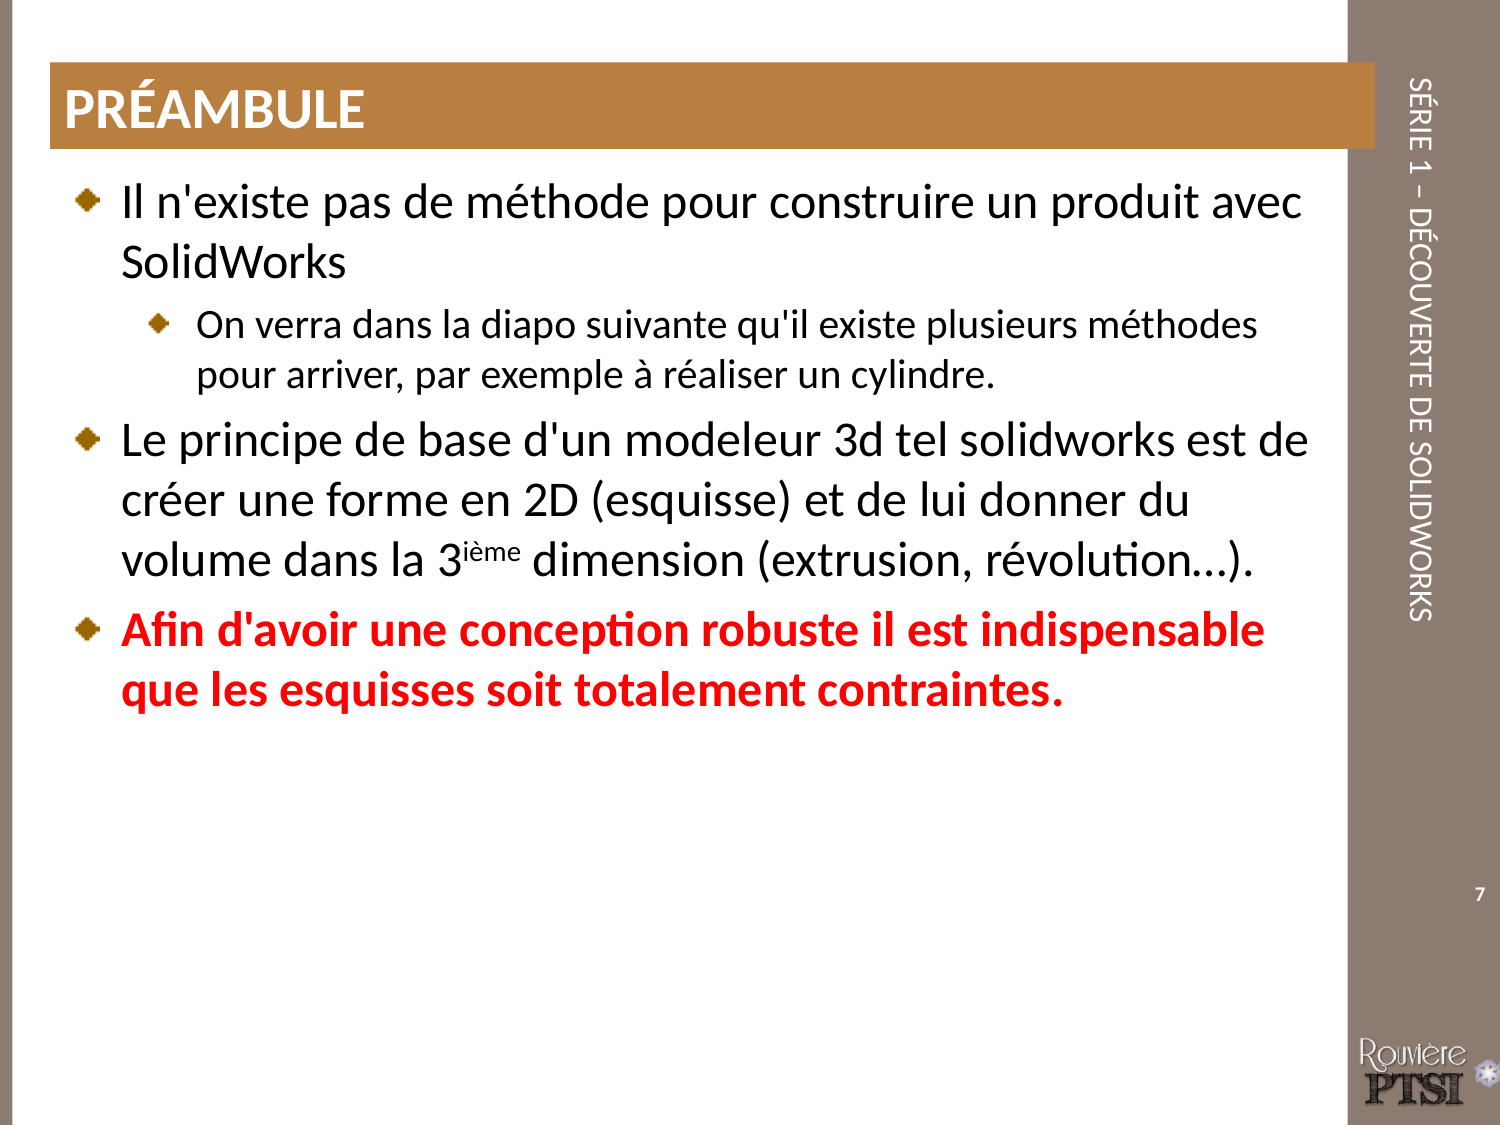

Préambule
Il n'existe pas de méthode pour construire un produit avec SolidWorks
On verra dans la diapo suivante qu'il existe plusieurs méthodes pour arriver, par exemple à réaliser un cylindre.
Le principe de base d'un modeleur 3d tel solidworks est de créer une forme en 2D (esquisse) et de lui donner du volume dans la 3ième dimension (extrusion, révolution…).
Afin d'avoir une conception robuste il est indispensable que les esquisses soit totalement contraintes.
7